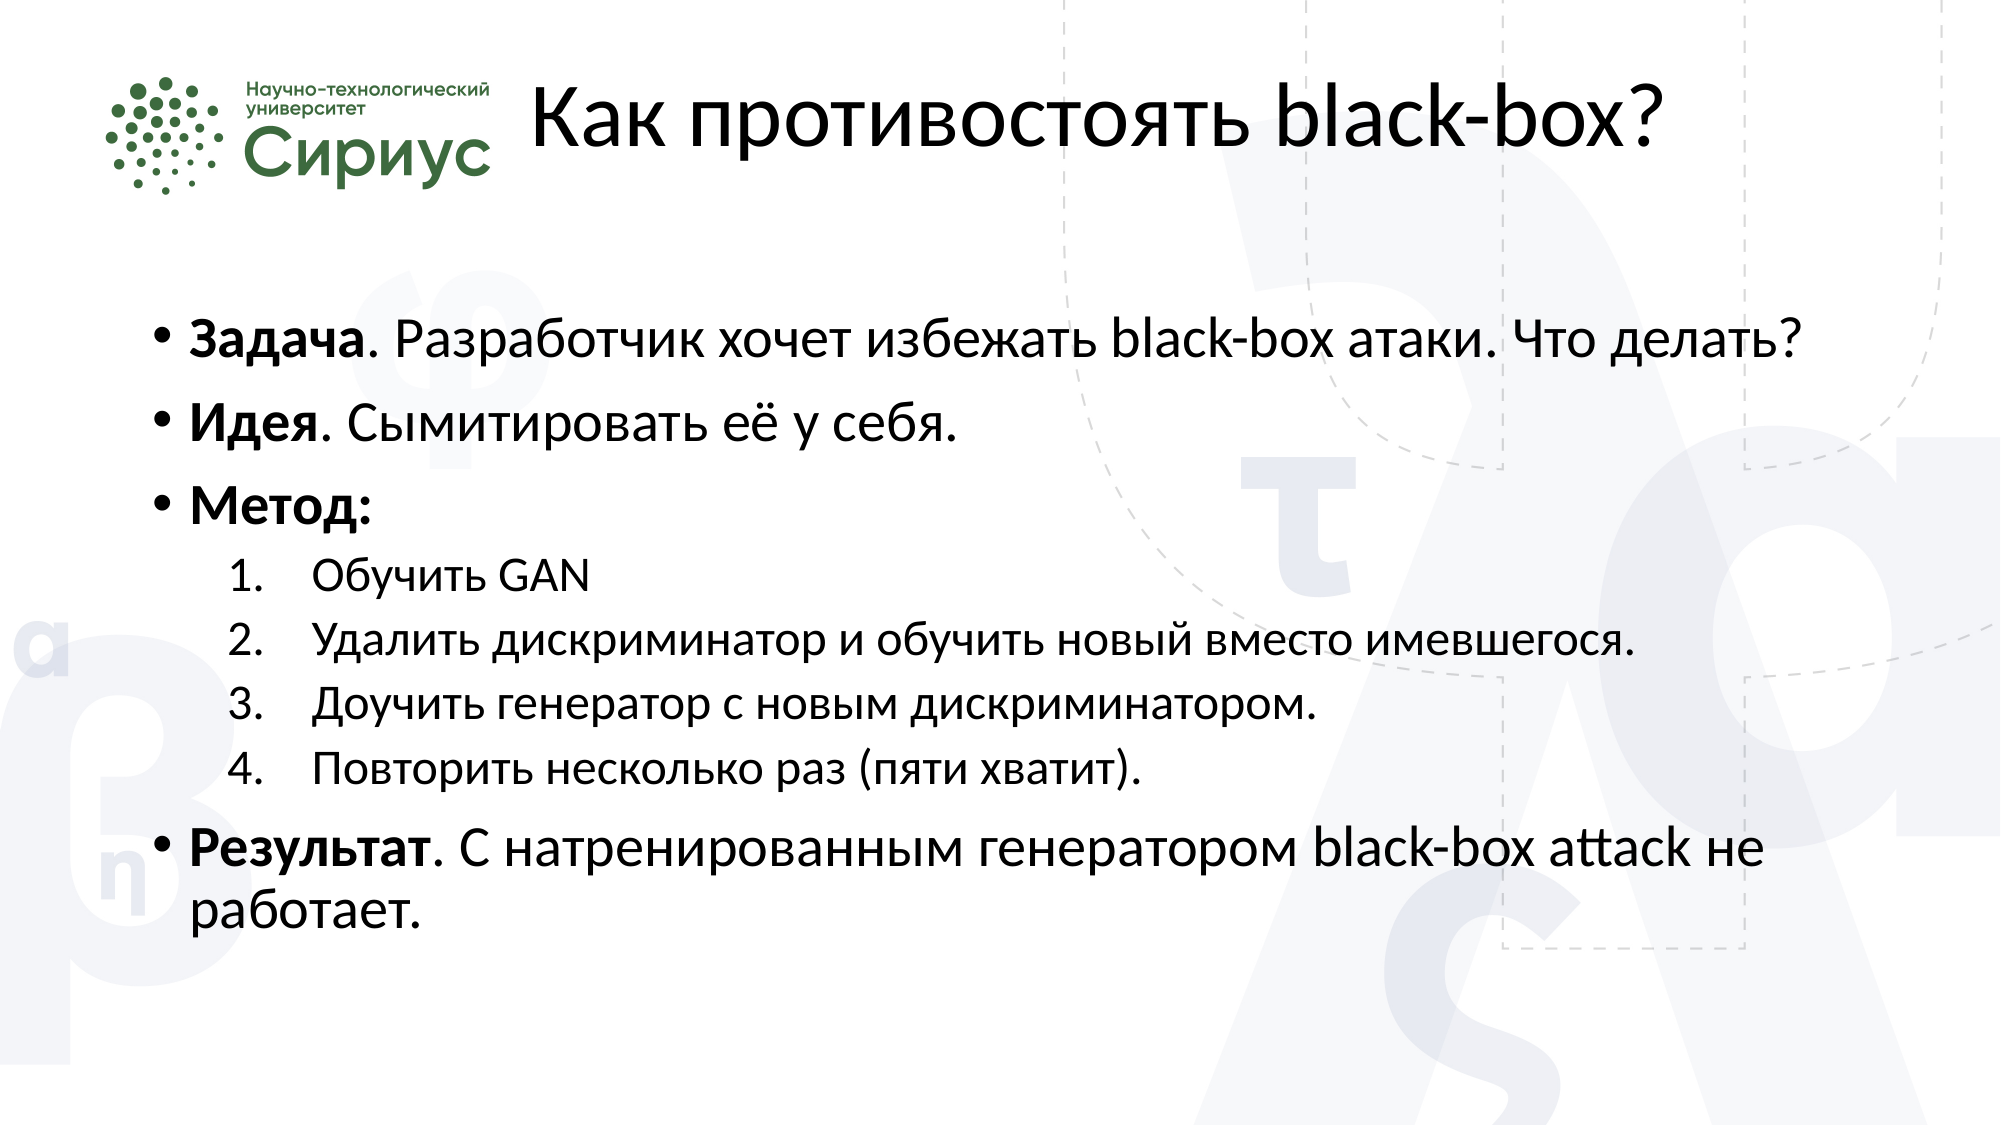

Как противостоять black-box?
Задача. Разработчик хочет избежать black-box атаки. Что делать?
Идея. Сымитировать её у себя.
Метод:
Обучить GAN
Удалить дискриминатор и обучить новый вместо имевшегося.
Доучить генератор с новым дискриминатором.
Повторить несколько раз (пяти хватит).
Результат. С натренированным генератором black-box attack не работает.